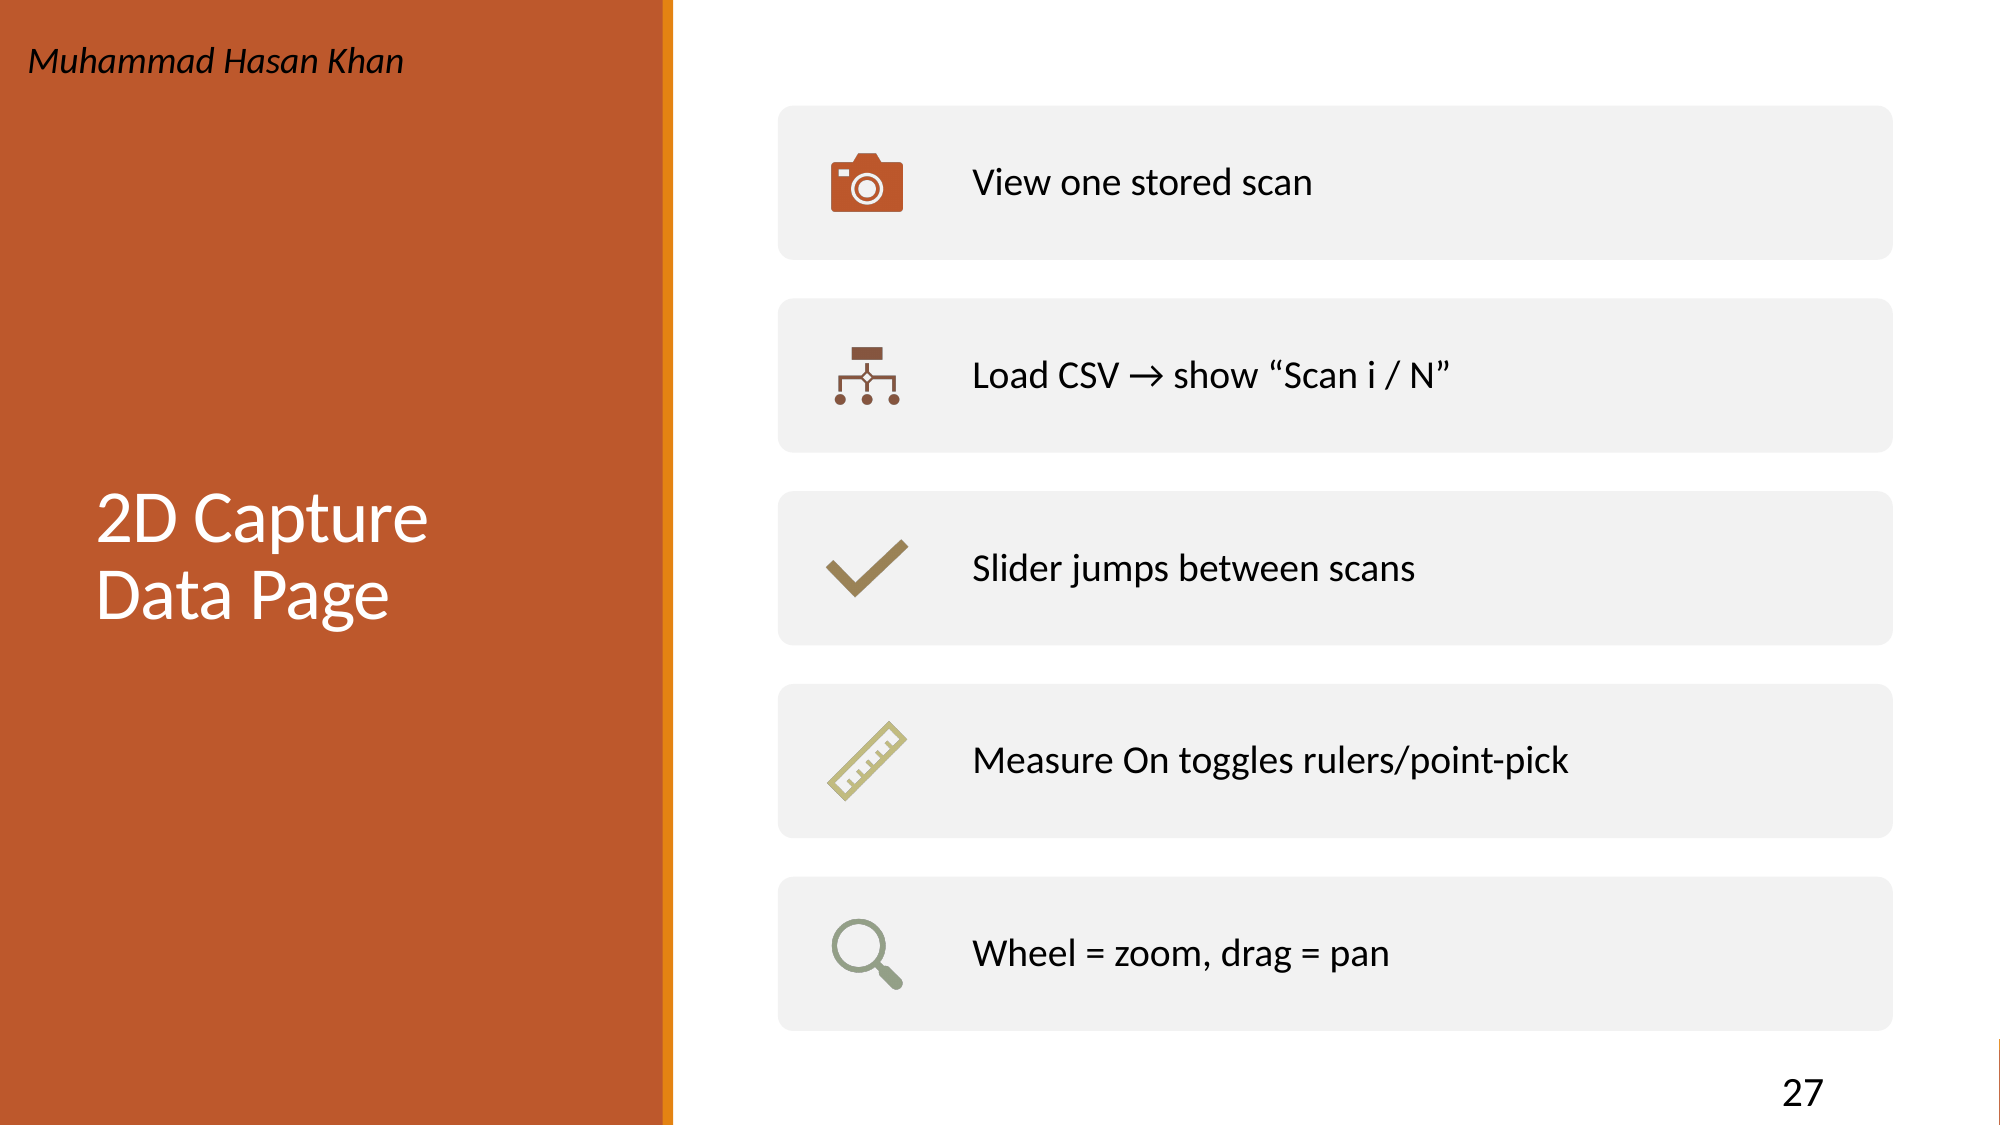

Muhammad Hasan Khan
# 2D Capture Data Page
View one stored scan
Load CSV → show “Scan i / N”
Slider jumps between scans
Measure On toggles rulers/point-pick
Wheel = zoom, drag = pan
27